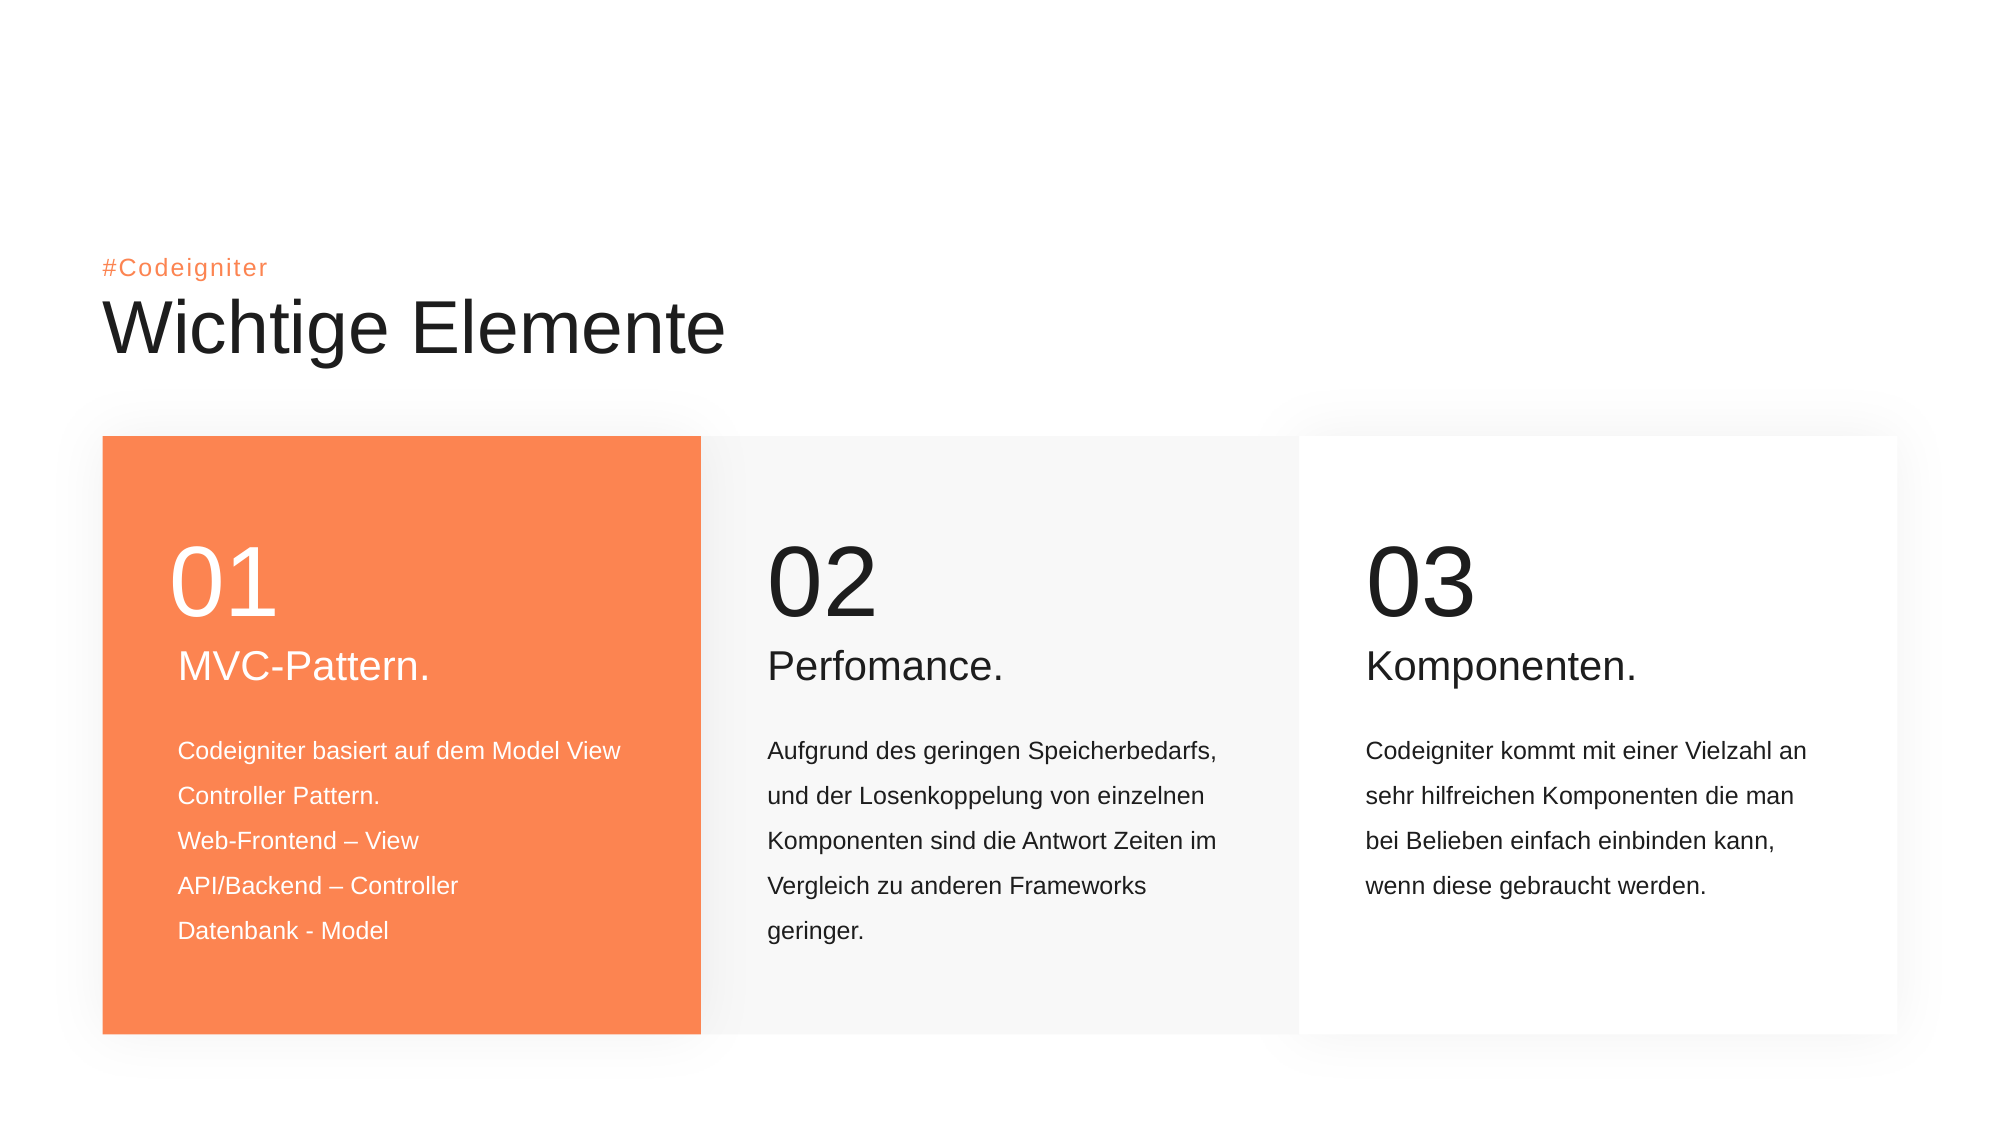

#Codeigniter
Wichtige Elemente

01
02
03
MVC-Pattern.
Perfomance.
Komponenten.
Codeigniter basiert auf dem Model View Controller Pattern.
Web-Frontend – View
API/Backend – Controller
Datenbank - Model
Aufgrund des geringen Speicherbedarfs, und der Losenkoppelung von einzelnen Komponenten sind die Antwort Zeiten im Vergleich zu anderen Frameworks geringer.
Codeigniter kommt mit einer Vielzahl an sehr hilfreichen Komponenten die man bei Belieben einfach einbinden kann, wenn diese gebraucht werden.